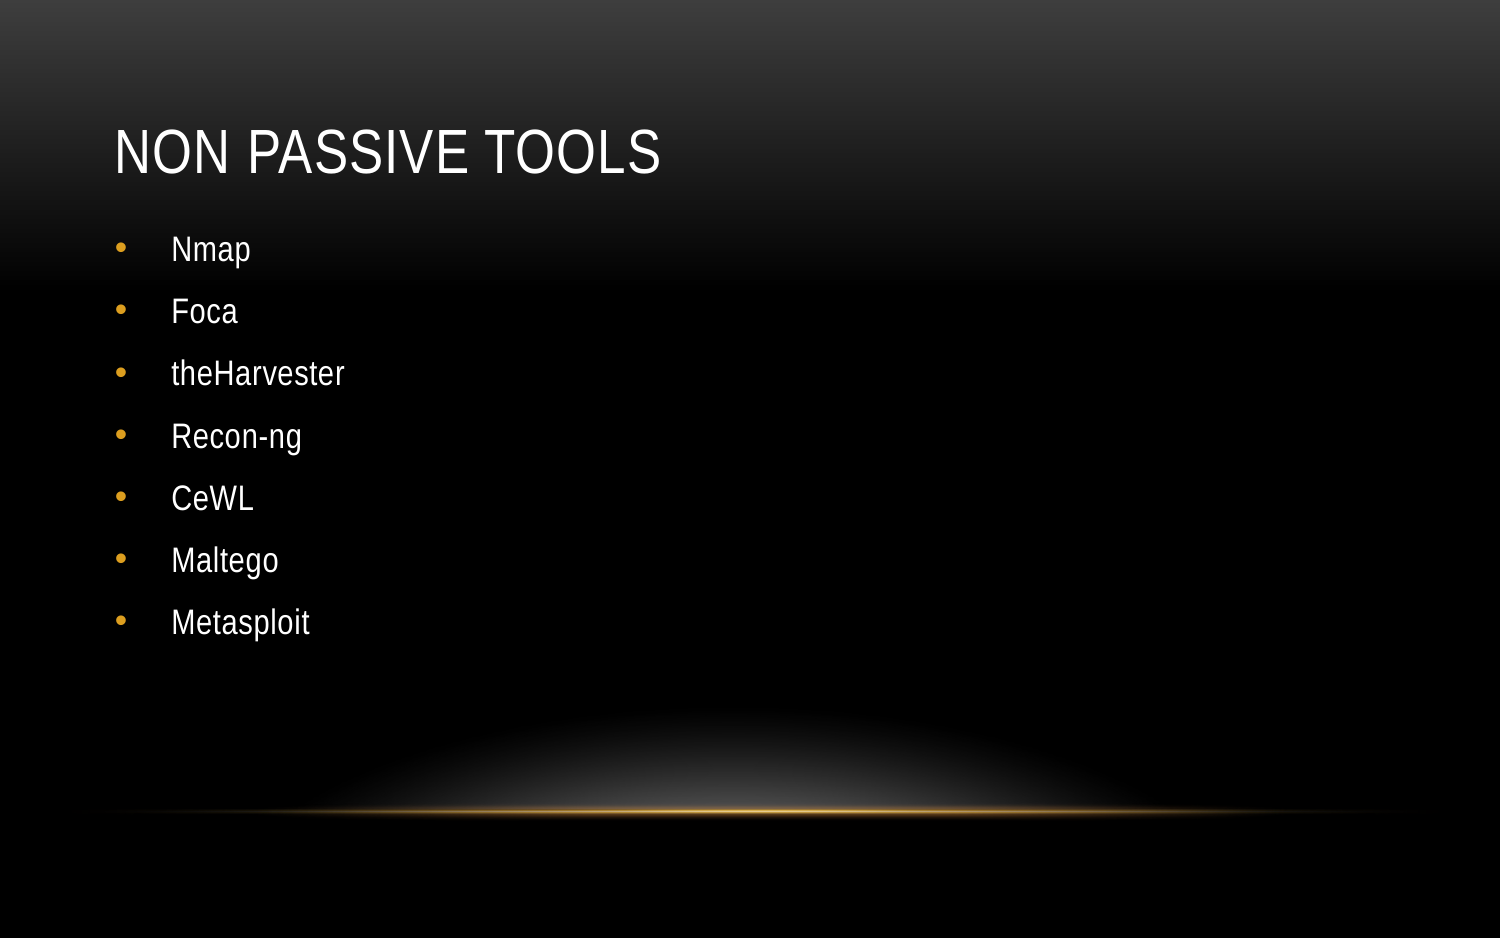

# Non Passive Tools
Nmap
Foca
theHarvester
Recon-ng
CeWL
Maltego
Metasploit